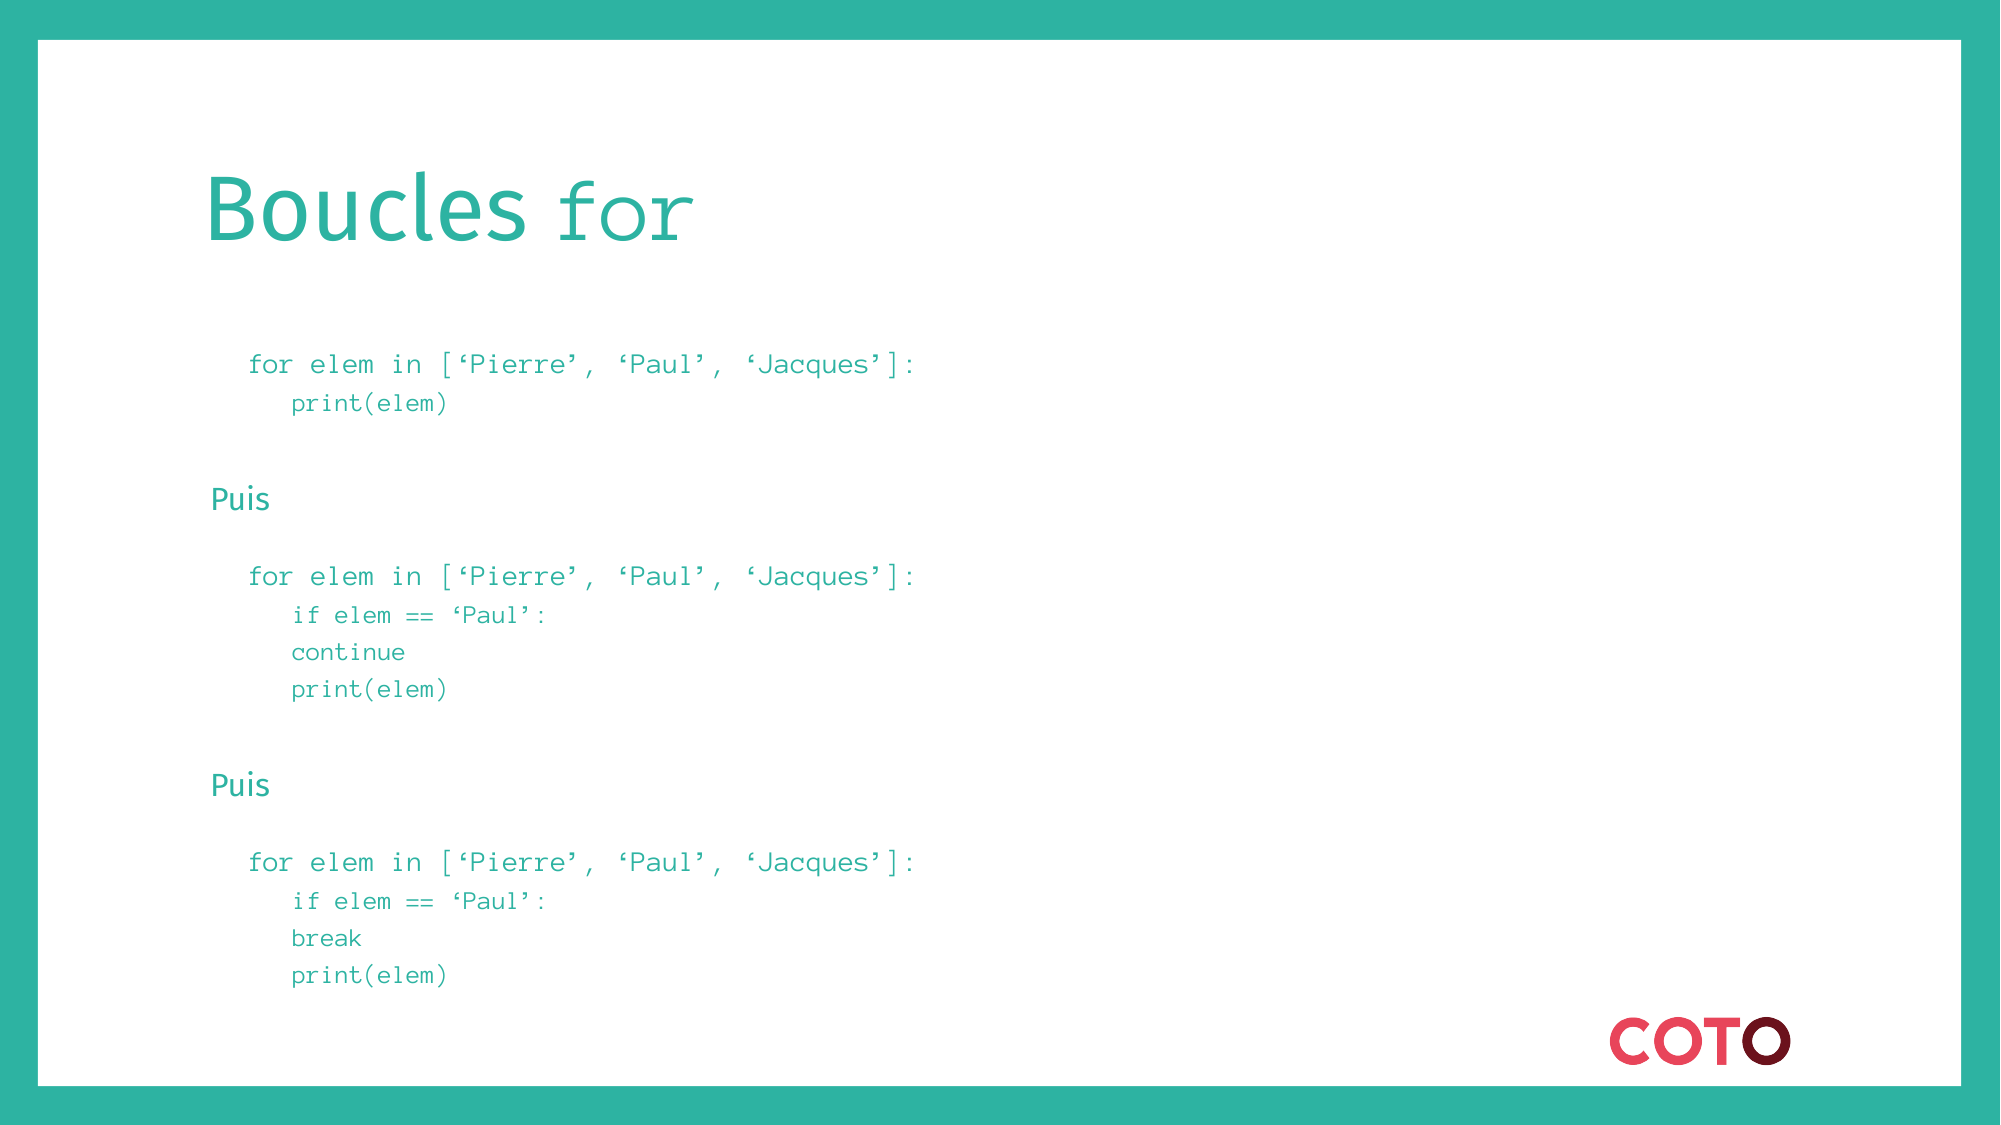

# Boucles for
for elem in [‘Pierre’, ‘Paul’, ‘Jacques’]:
print(elem)

Puis

for elem in [‘Pierre’, ‘Paul’, ‘Jacques’]:
if elem == ‘Paul’:
	continue
print(elem)

Puis

for elem in [‘Pierre’, ‘Paul’, ‘Jacques’]:
if elem == ‘Paul’:
	break
print(elem)